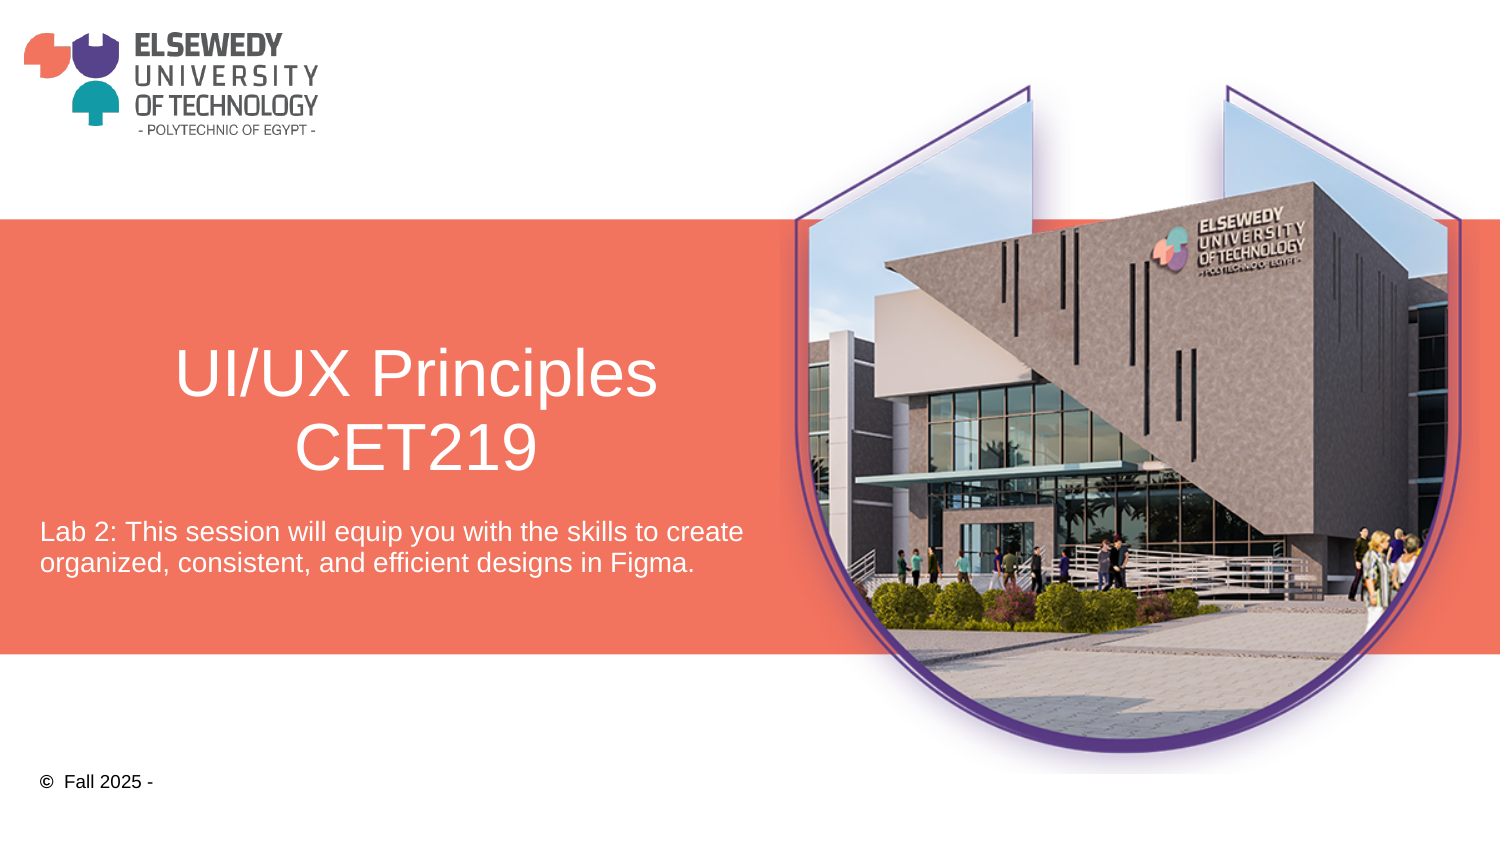

# UI/UX Principles CET219
Lab 2: This session will equip you with the skills to create organized, consistent, and efficient designs in Figma.
©  Fall 2025 -